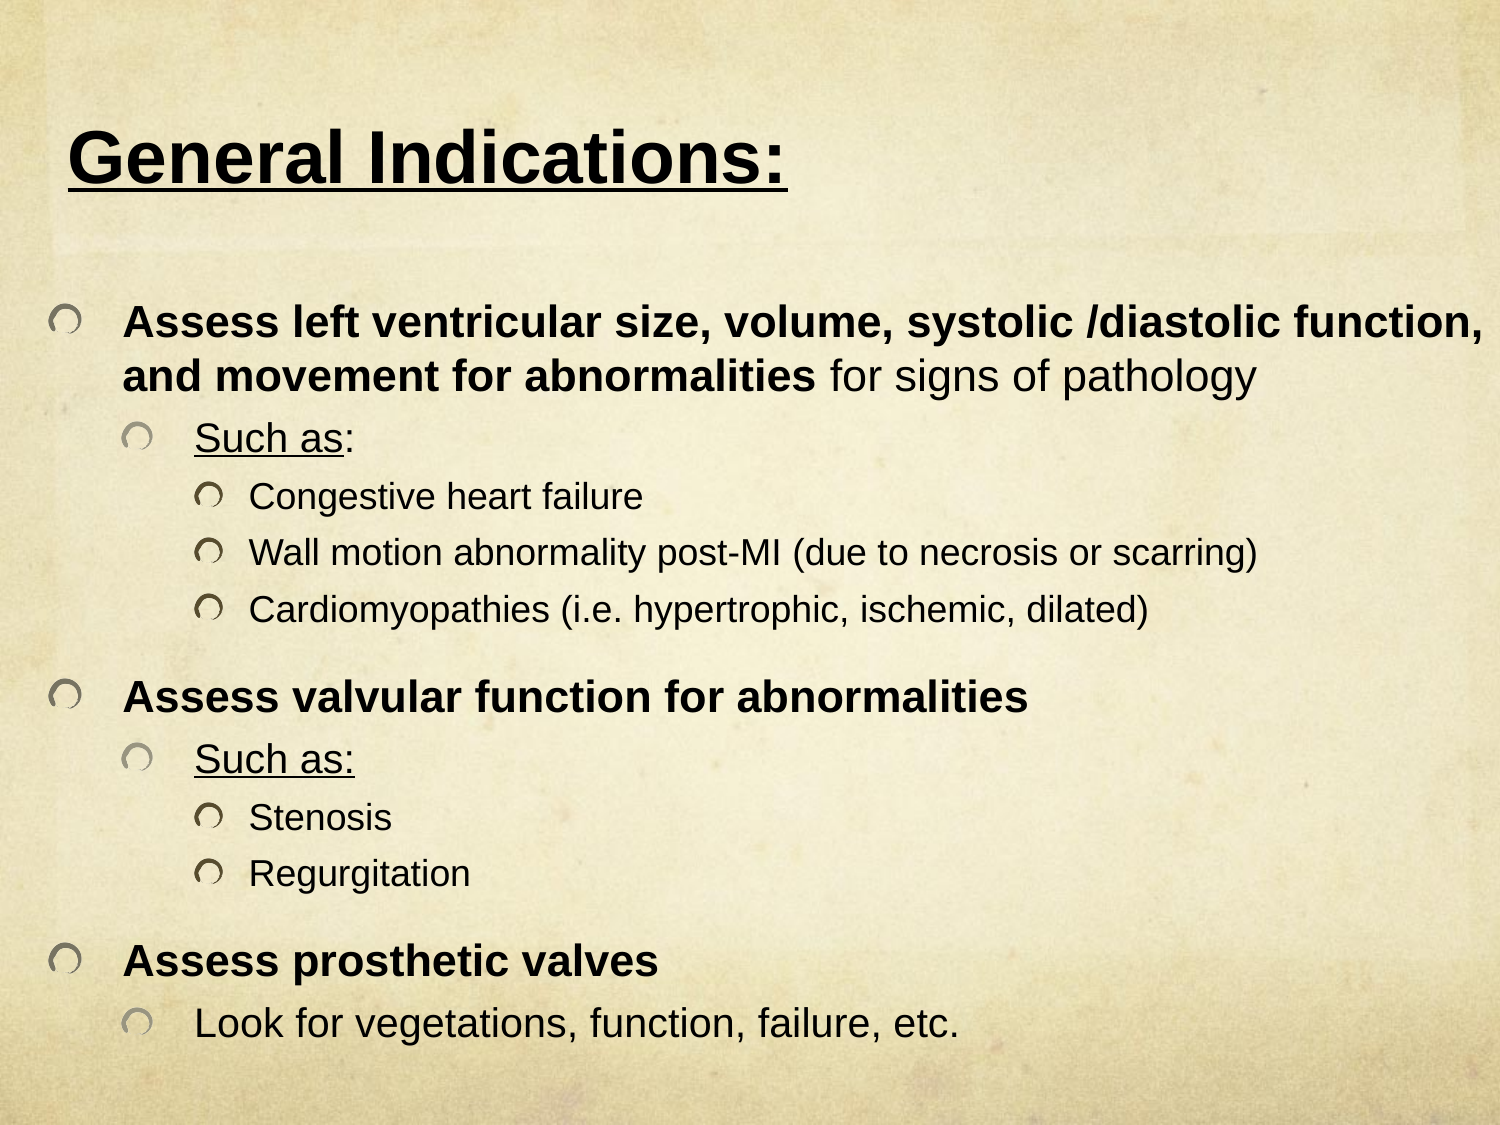

# General Indications:
Assess left ventricular size, volume, systolic /diastolic function, and movement for abnormalities for signs of pathology
Such as:
Congestive heart failure
Wall motion abnormality post-MI (due to necrosis or scarring)
Cardiomyopathies (i.e. hypertrophic, ischemic, dilated)
Assess valvular function for abnormalities
Such as:
Stenosis
Regurgitation
Assess prosthetic valves
Look for vegetations, function, failure, etc.